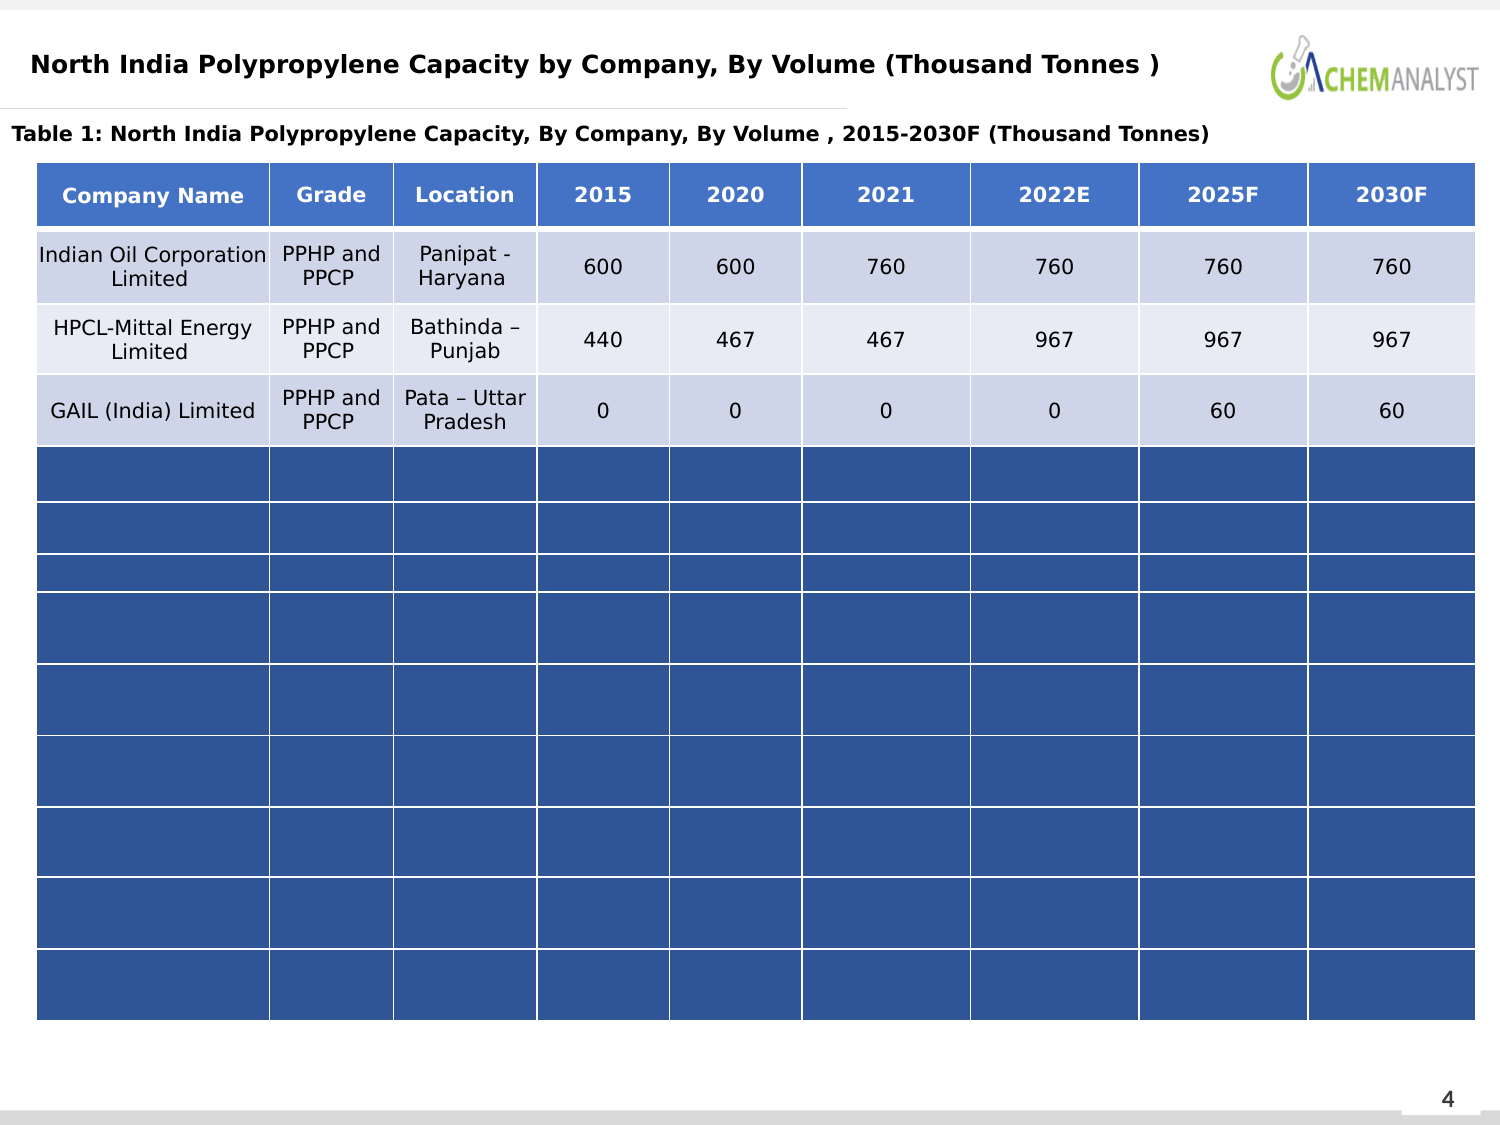

North India Polypropylene Capacity by Company, By Volume (Thousand Tonnes )
Table 1: North India Polypropylene Capacity, By Company, By Volume , 2015-2030F (Thousand Tonnes)
| Company Name | Grade | Location | 2015 | 2020 | 2021 | 2022E | 2025F | 2030F |
| --- | --- | --- | --- | --- | --- | --- | --- | --- |
| Indian Oil Corporation Limited | PPHP and PPCP | Panipat - Haryana | 600 | 600 | 760 | 760 | 760 | 760 |
| HPCL-Mittal Energy Limited | PPHP and PPCP | Bathinda – Punjab | 440 | 467 | 467 | 967 | 967 | 967 |
| GAIL (India) Limited | PPHP and PPCP | Pata – Uttar Pradesh | 0 | 0 | 0 | 0 | 60 | 60 |
|  |  |  |  |  |  |  |  |  |
|  |  |  |  |  |  |  |  |  |
|  |  |  |  |  |  |  |  |  |
|  |  |  |  |  |  |  |  |  |
|  |  |  |  |  |  |  |  |  |
|  |  |  |  |  |  |  |  |  |
|  |  |  |  |  |  |  |  |  |
|  |  |  |  |  |  |  |  |  |
|  |  |  |  |  |  |  |  |  |